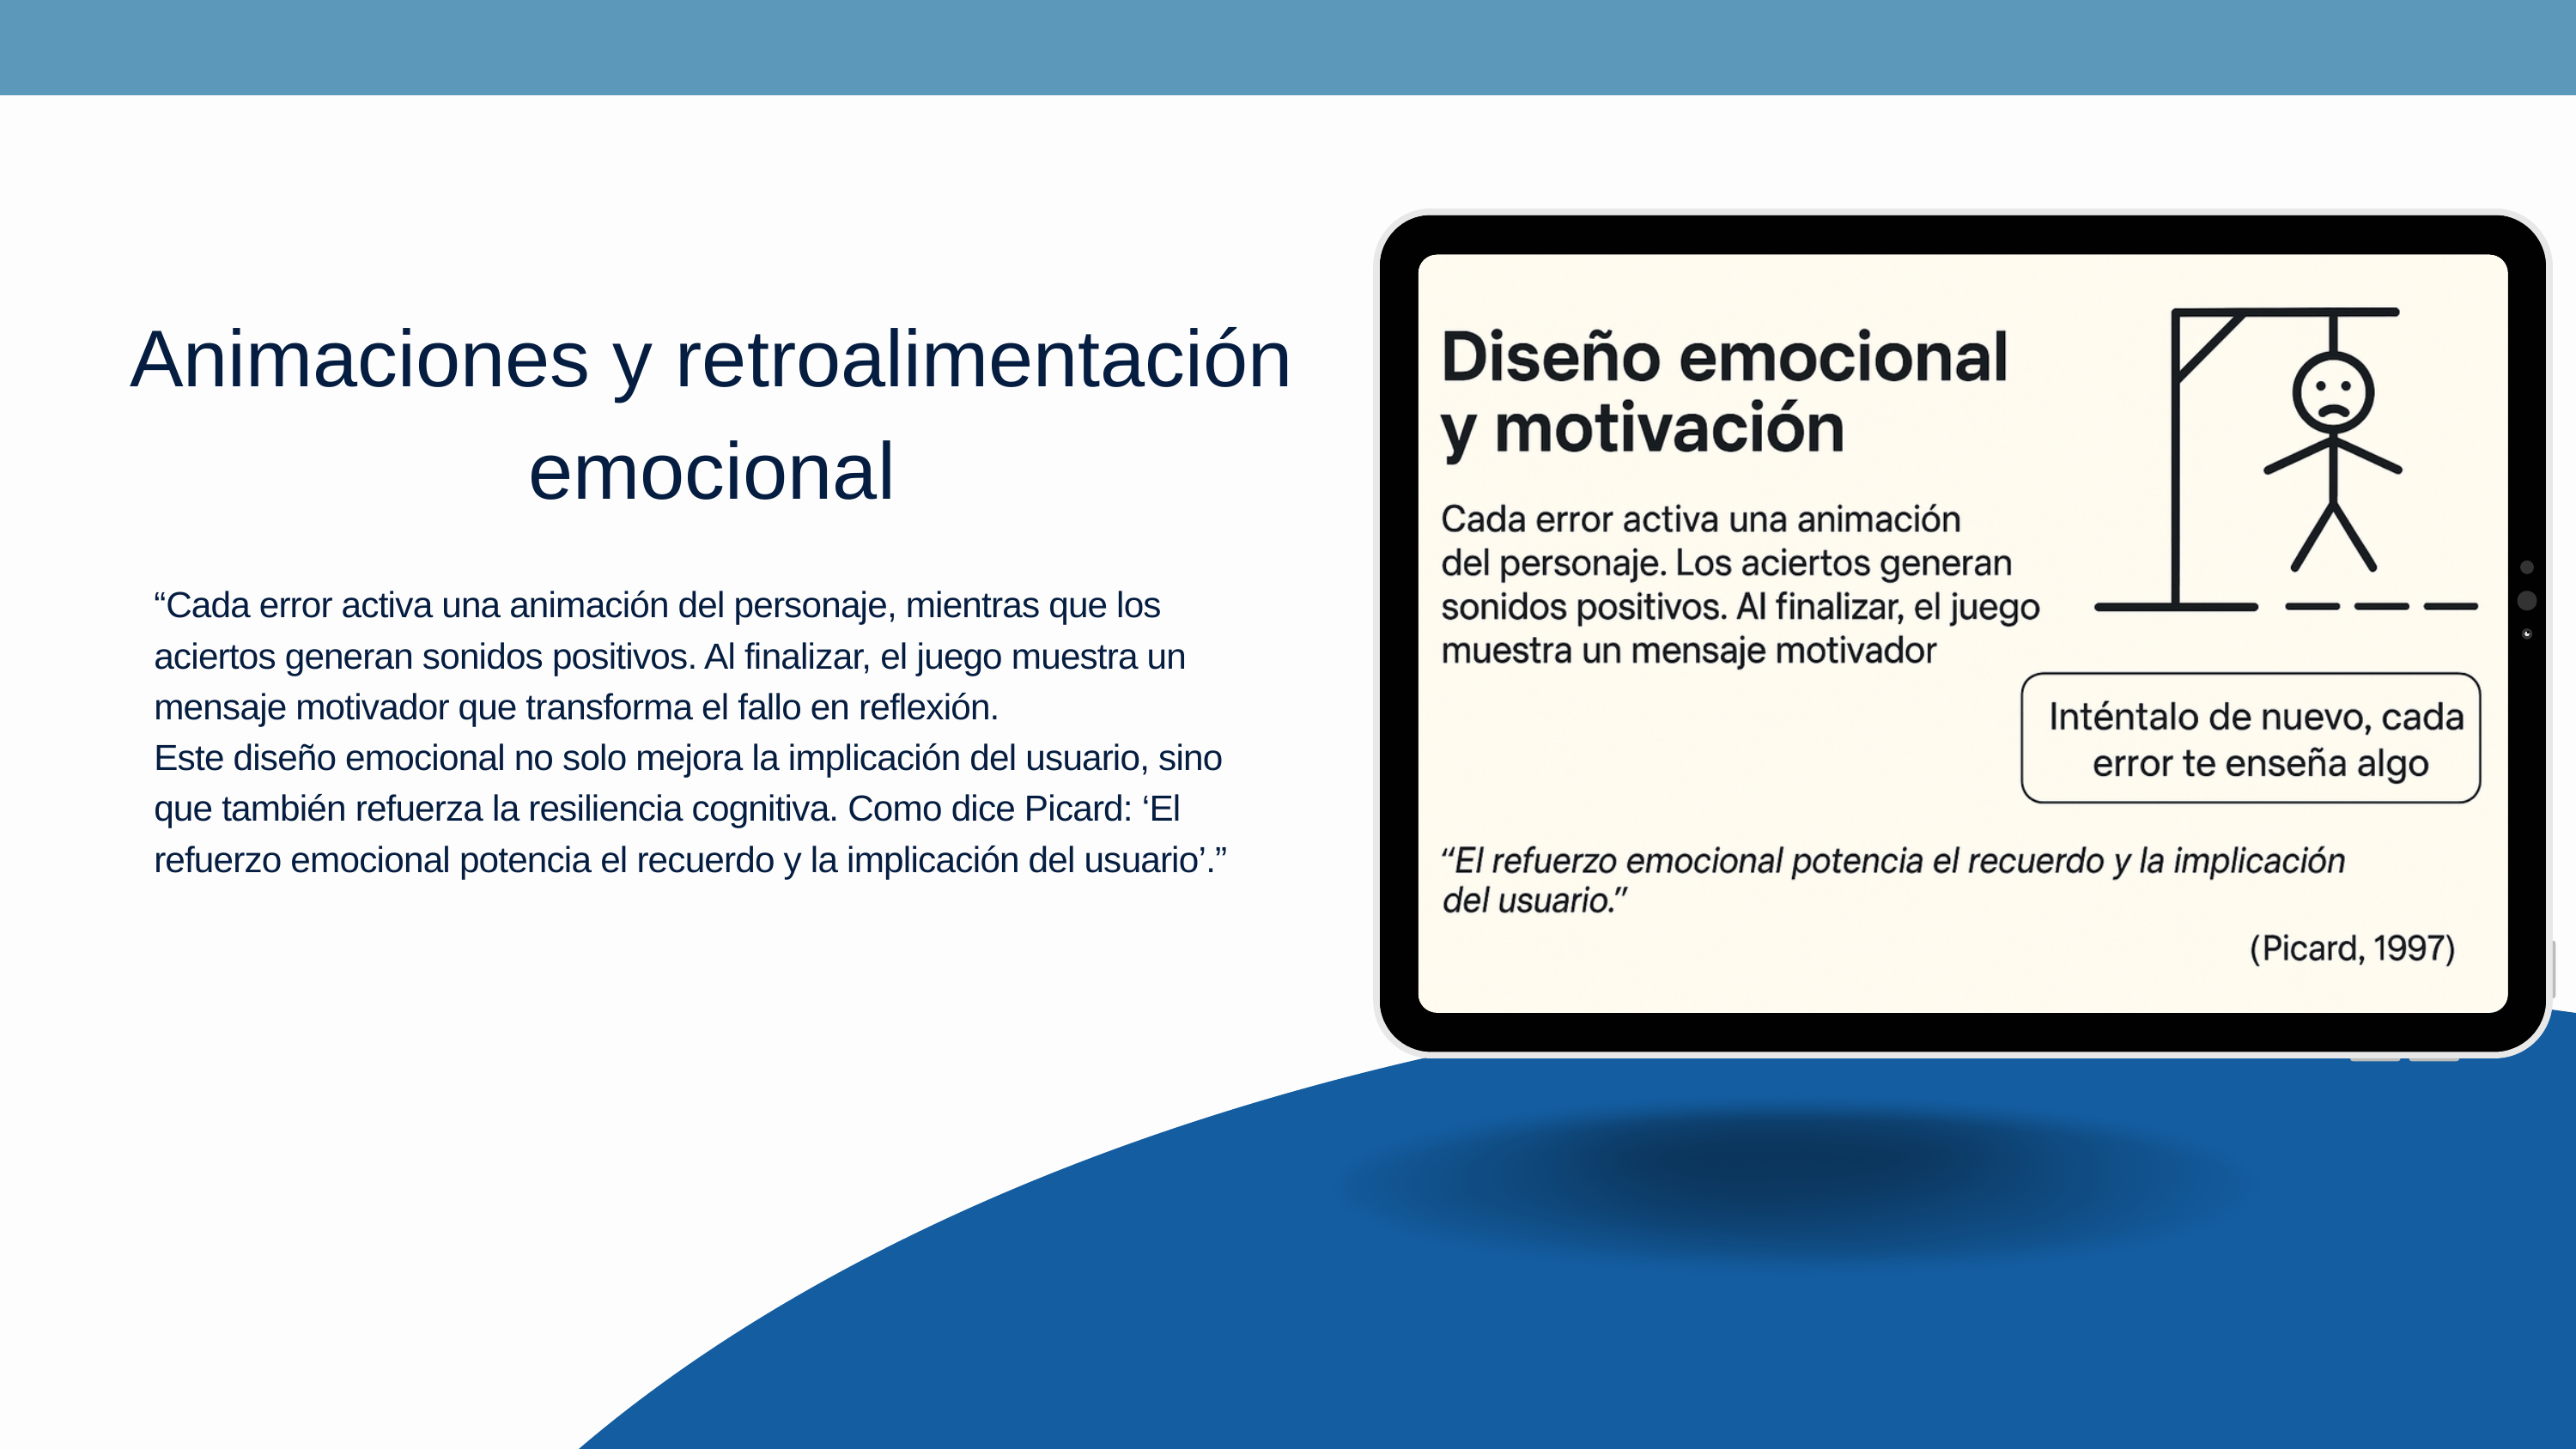

Animaciones y retroalimentación emocional
“Cada error activa una animación del personaje, mientras que los aciertos generan sonidos positivos. Al finalizar, el juego muestra un mensaje motivador que transforma el fallo en reflexión.
Este diseño emocional no solo mejora la implicación del usuario, sino que también refuerza la resiliencia cognitiva. Como dice Picard: ‘El refuerzo emocional potencia el recuerdo y la implicación del usuario’.”